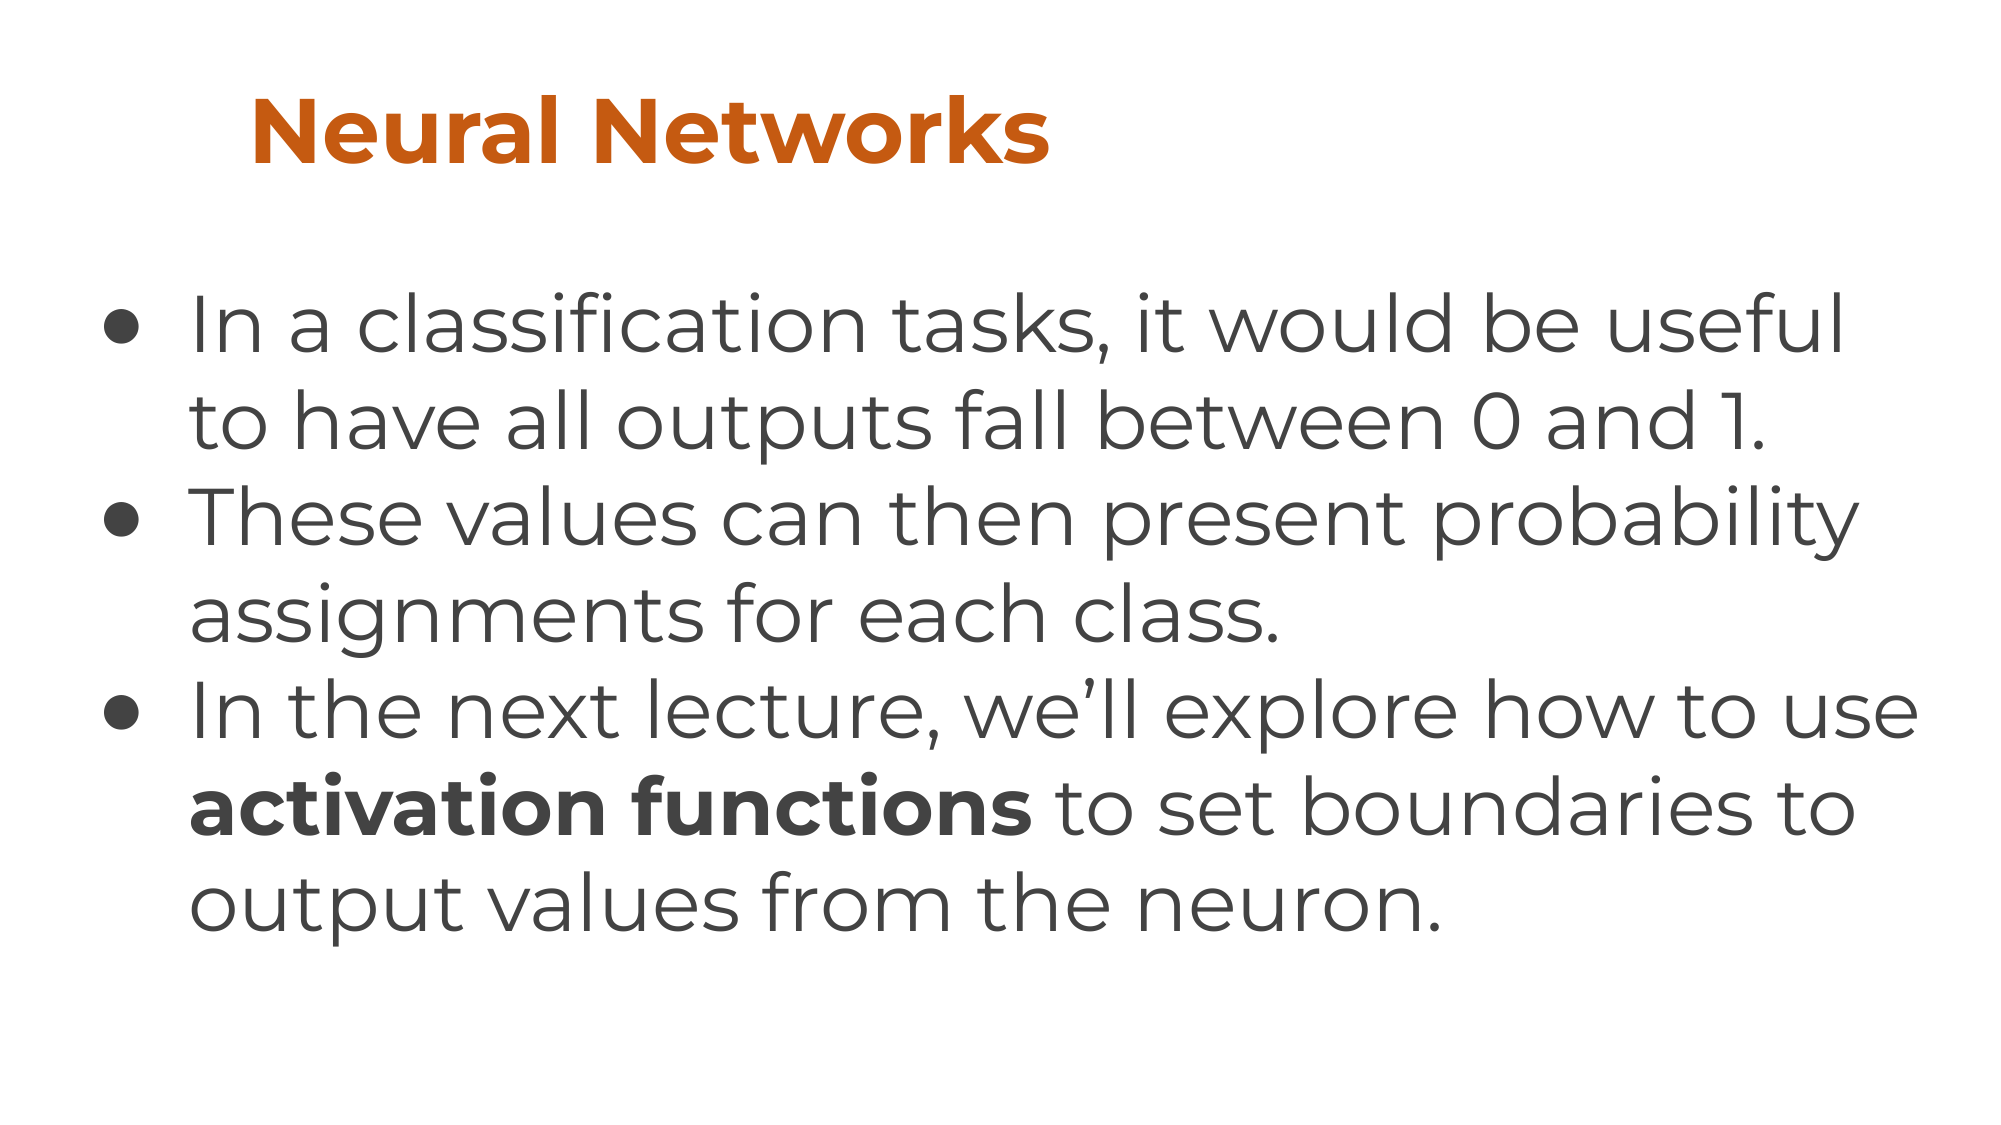

# Neural Networks
In a classification tasks, it would be useful to have all outputs fall between 0 and 1.
These values can then present probability assignments for each class.
In the next lecture, we’ll explore how to use activation functions to set boundaries to output values from the neuron.